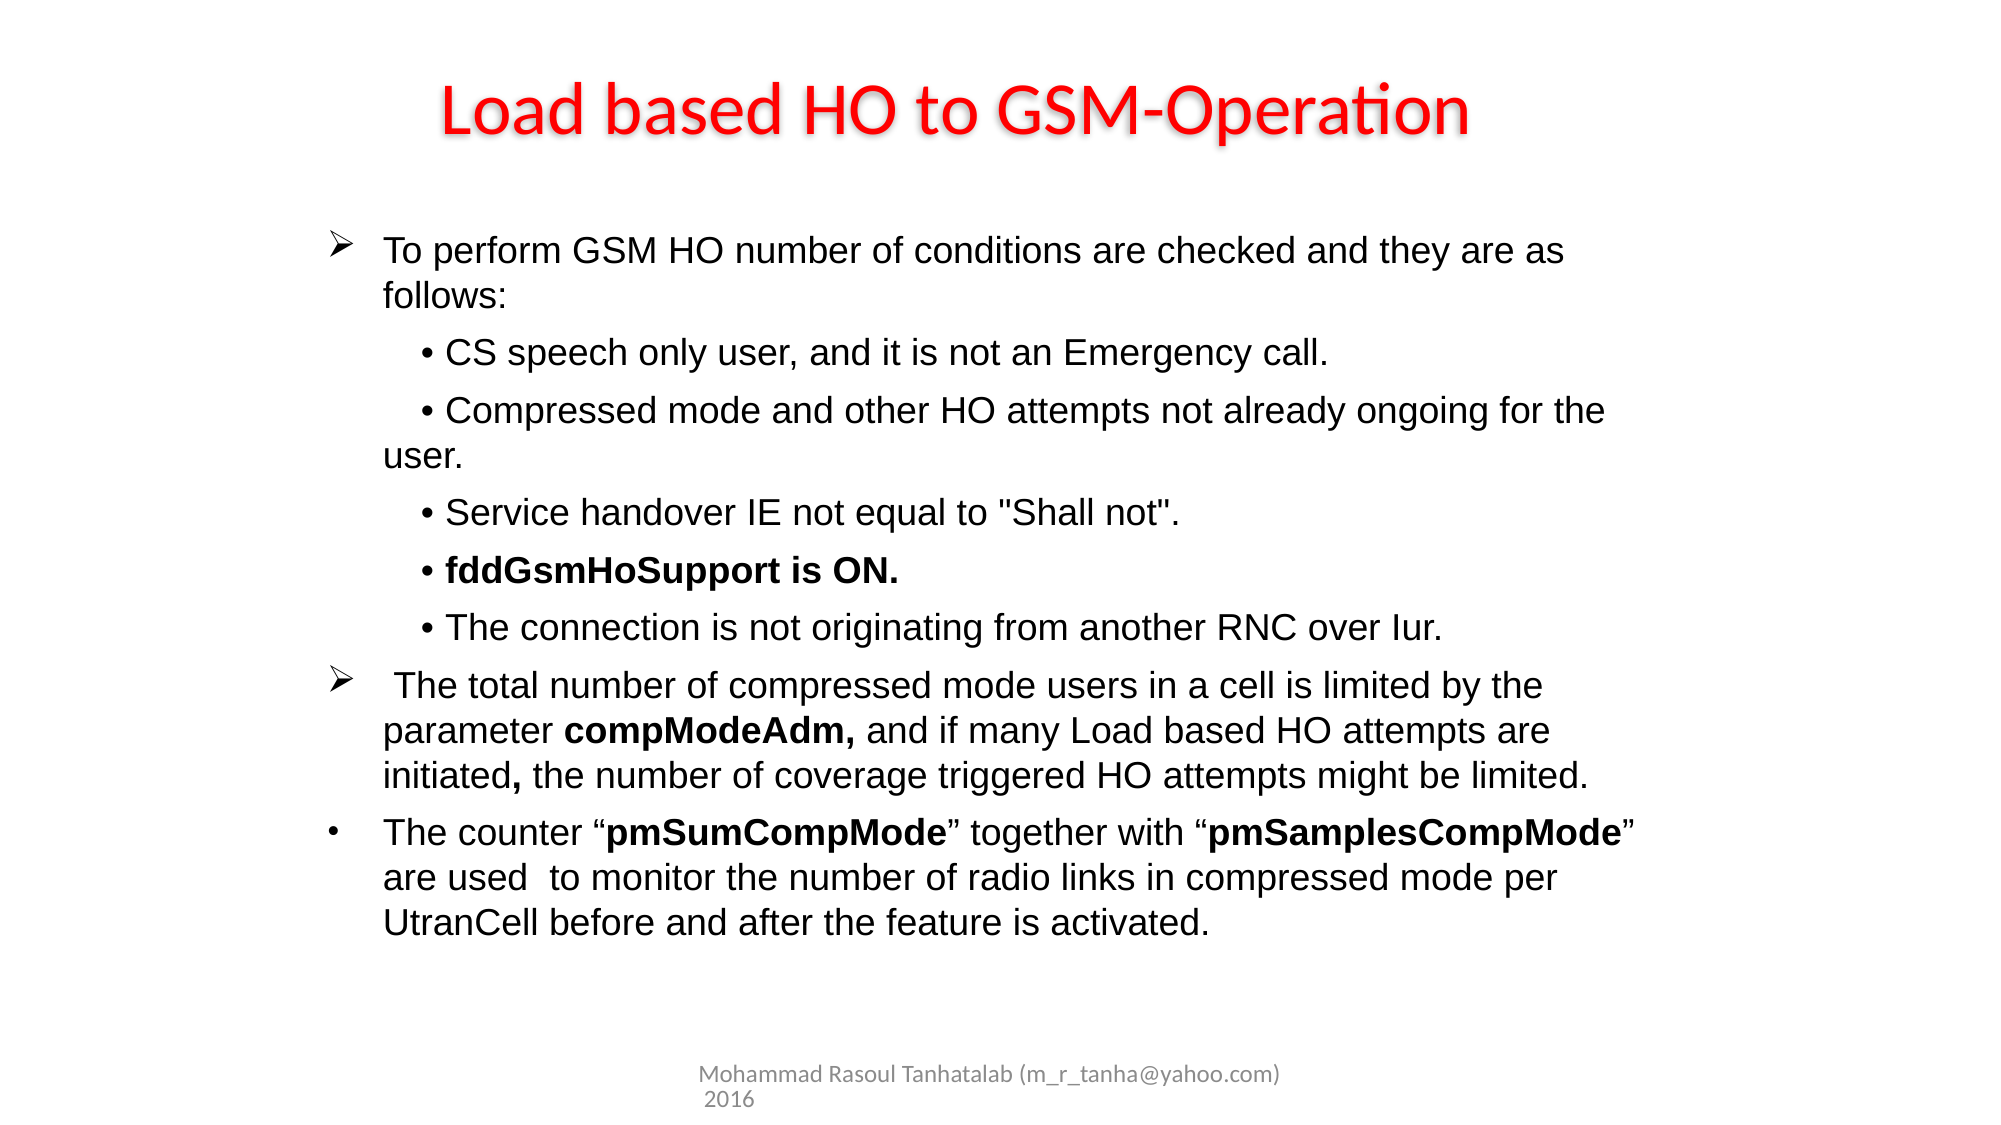

Load based HO to GSM-Operation
To perform GSM HO number of conditions are checked and they are as follows:
         • CS speech only user, and it is not an Emergency call.
         • Compressed mode and other HO attempts not already ongoing for the   user.
         • Service handover IE not equal to "Shall not".
         • fddGsmHoSupport is ON.
         • The connection is not originating from another RNC over Iur.
 The total number of compressed mode users in a cell is limited by the parameter compModeAdm, and if many Load based HO attempts are initiated, the number of coverage triggered HO attempts might be limited.
The counter “pmSumCompMode” together with “pmSamplesCompMode”  are used  to monitor the number of radio links in compressed mode per UtranCell before and after the feature is activated.

Mohammad Rasoul Tanhatalab (m_r_tanha@yahoo.com)    2016